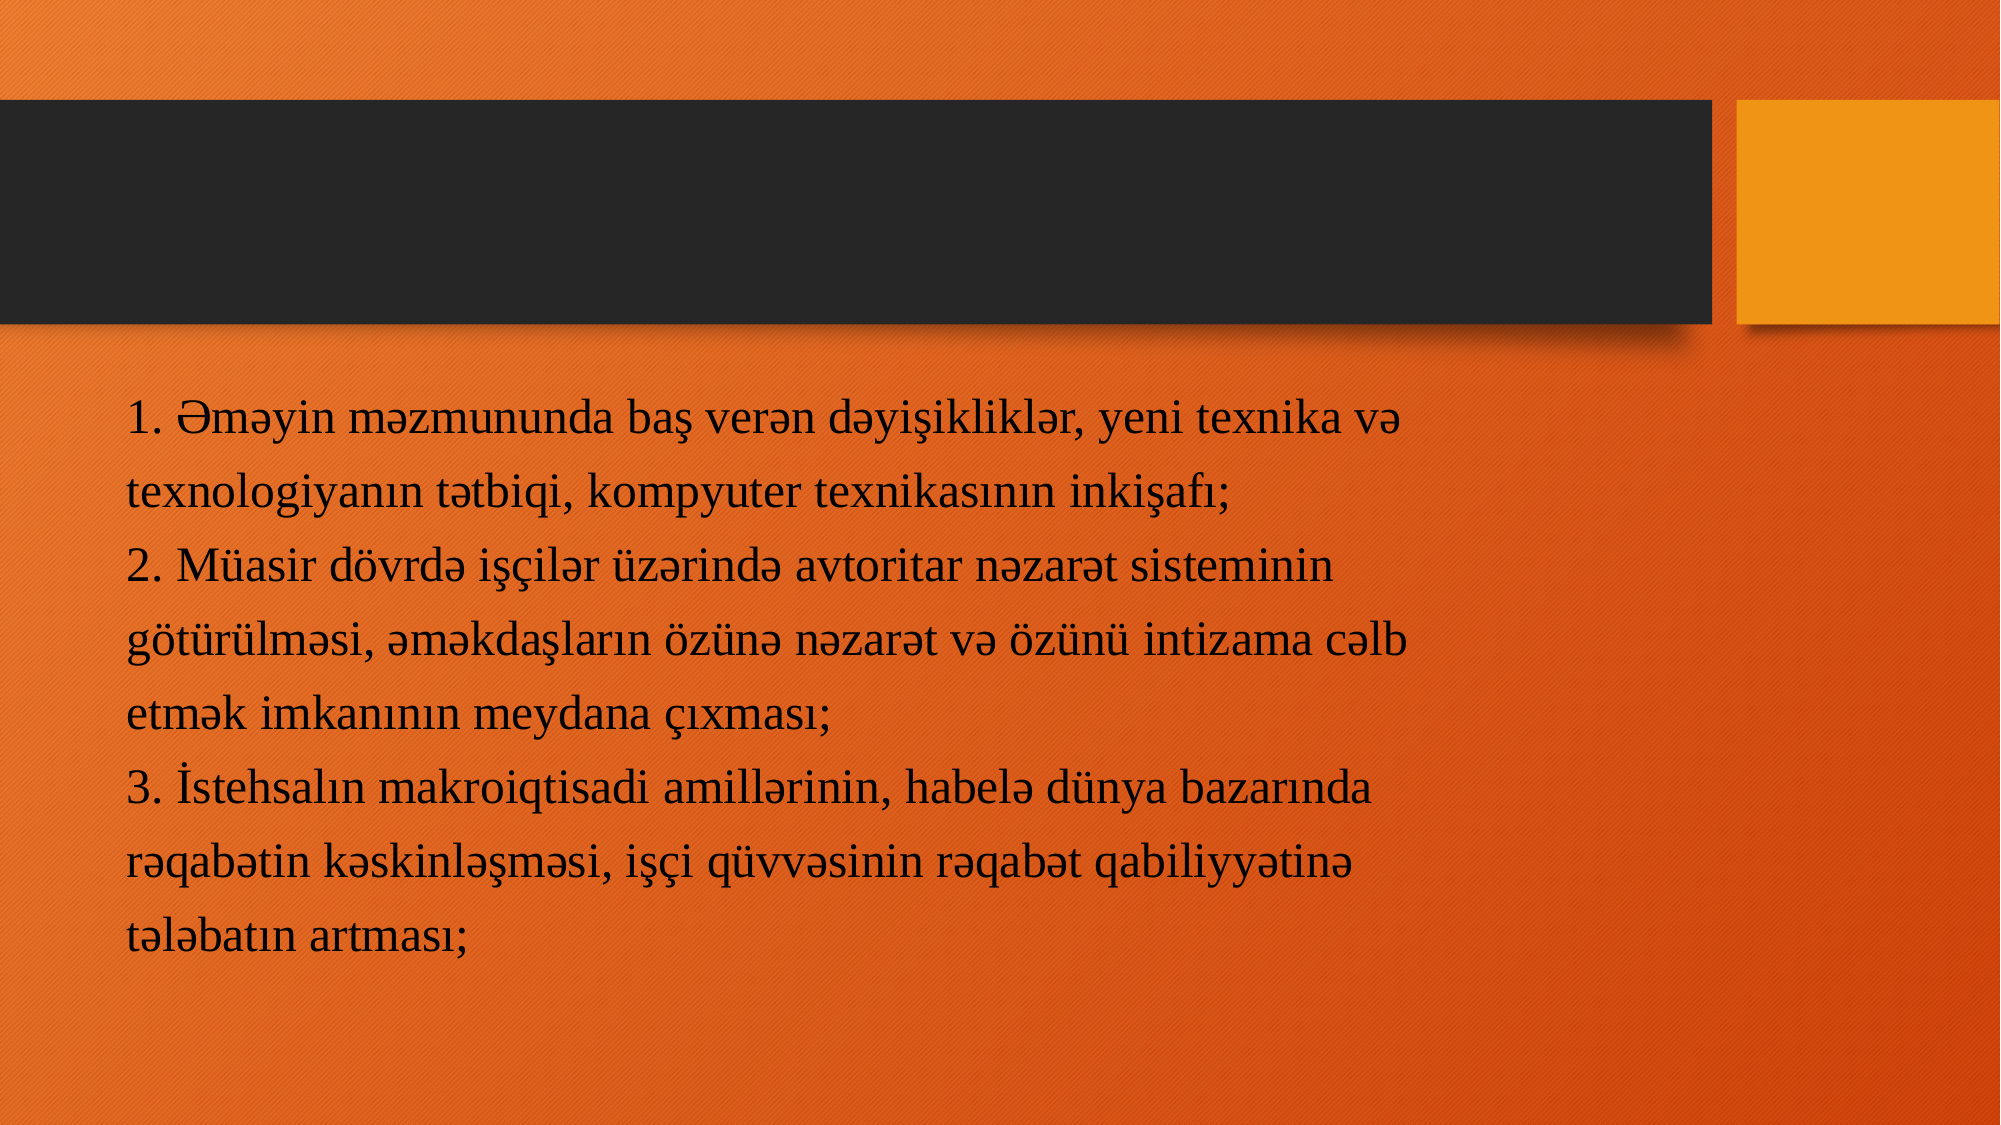

1. Əməyin məzmununda baş verən dəyişikliklər, yeni texnika və
texnologiyanın tətbiqi, kompyuter texnikasının inkişafı;
2. Müasir dövrdə işçilər üzərində avtoritar nəzarət sisteminin
götürülməsi, əməkdaşların özünə nəzarət və özünü intizama cəlb
etmək imkanının meydana çıxması;
3. İstehsalın makroiqtisadi amillərinin, habelə dünya bazarında
rəqabətin kəskinləşməsi, işçi qüvvəsinin rəqabət qabiliyyətinə
tələbatın artması;